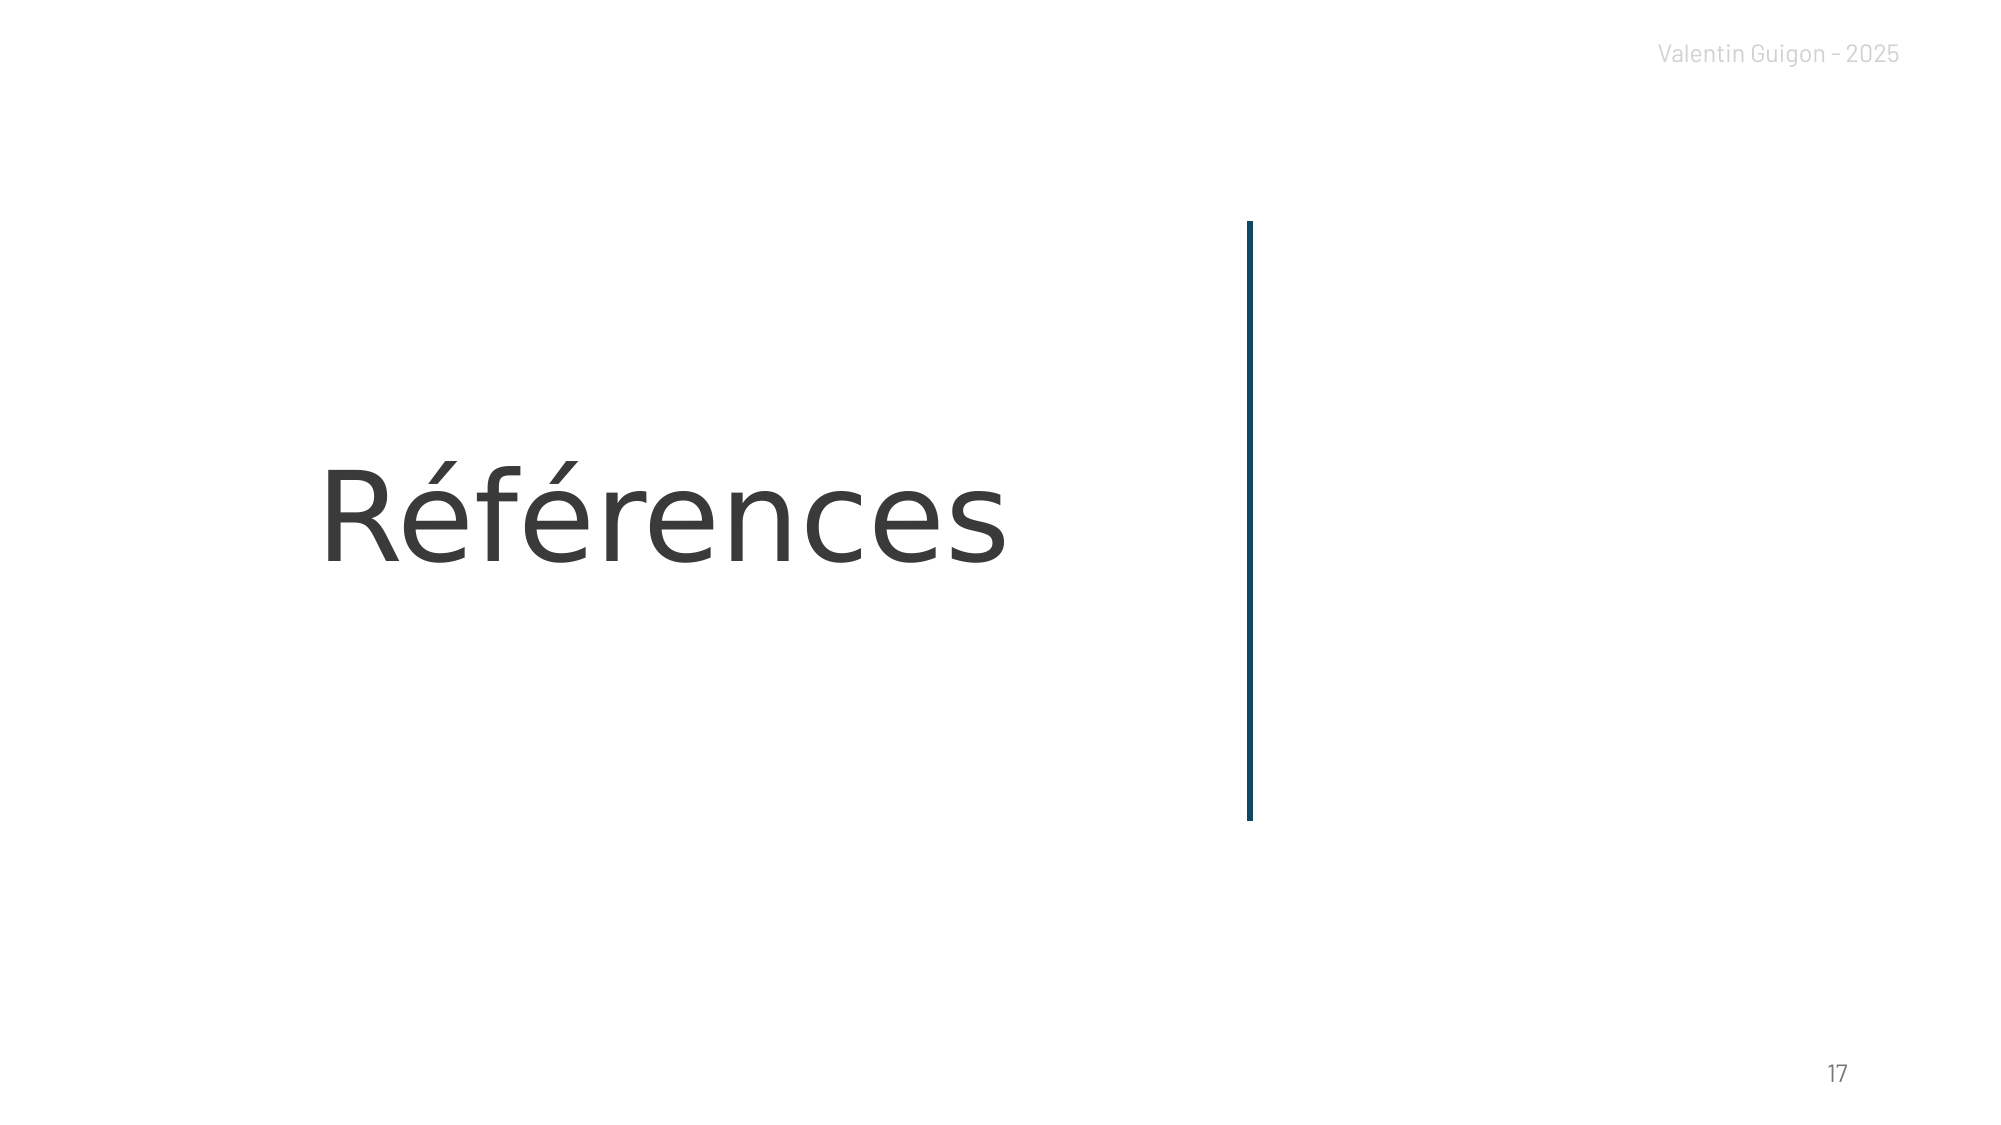

Valentin Guigon - 2025
# Références
17